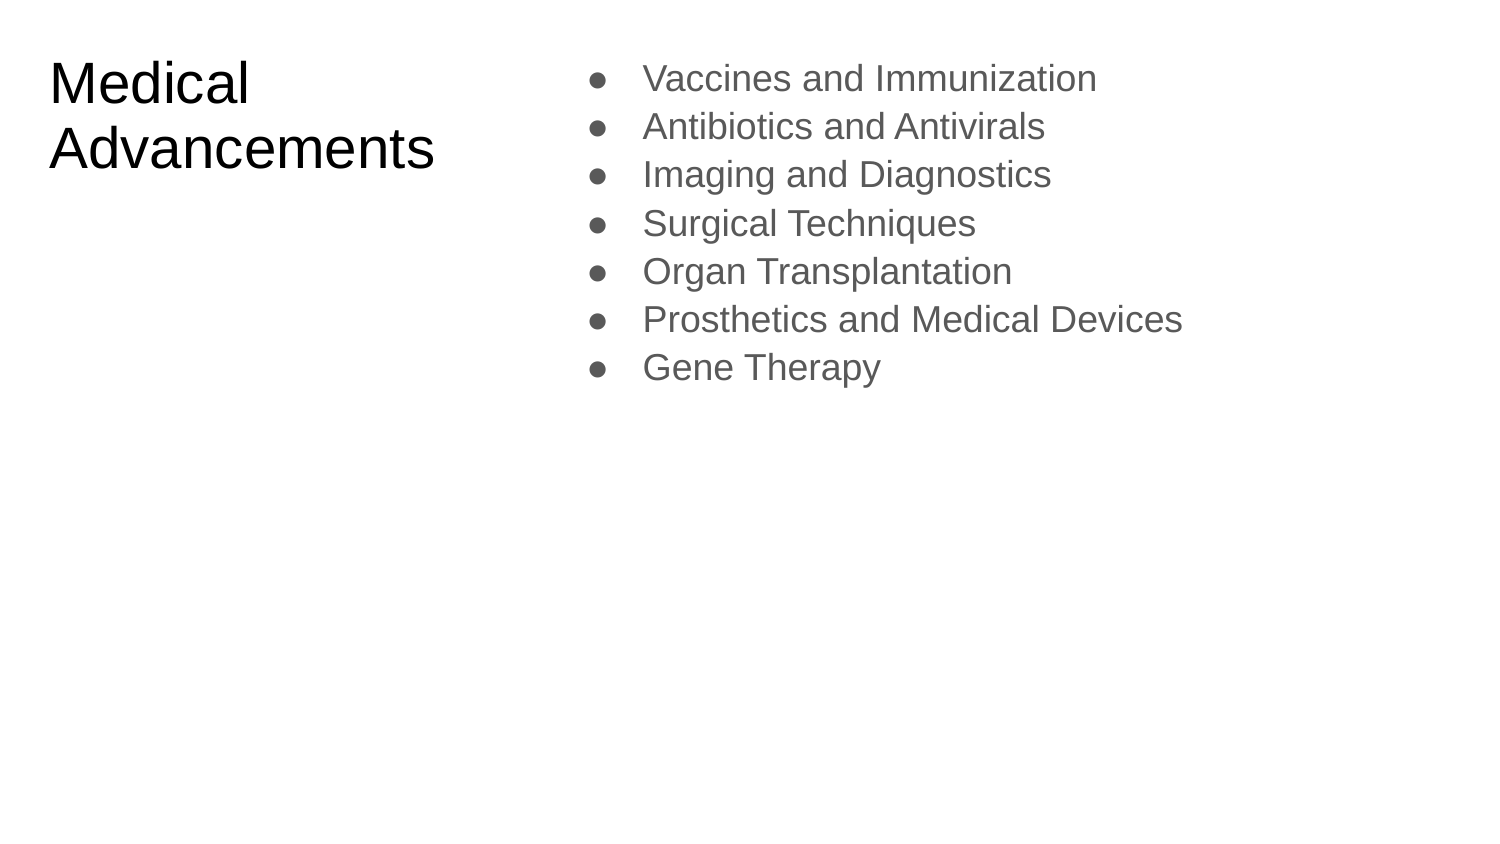

# Medical Advancements
Vaccines and Immunization
Antibiotics and Antivirals
Imaging and Diagnostics
Surgical Techniques
Organ Transplantation
Prosthetics and Medical Devices
Gene Therapy